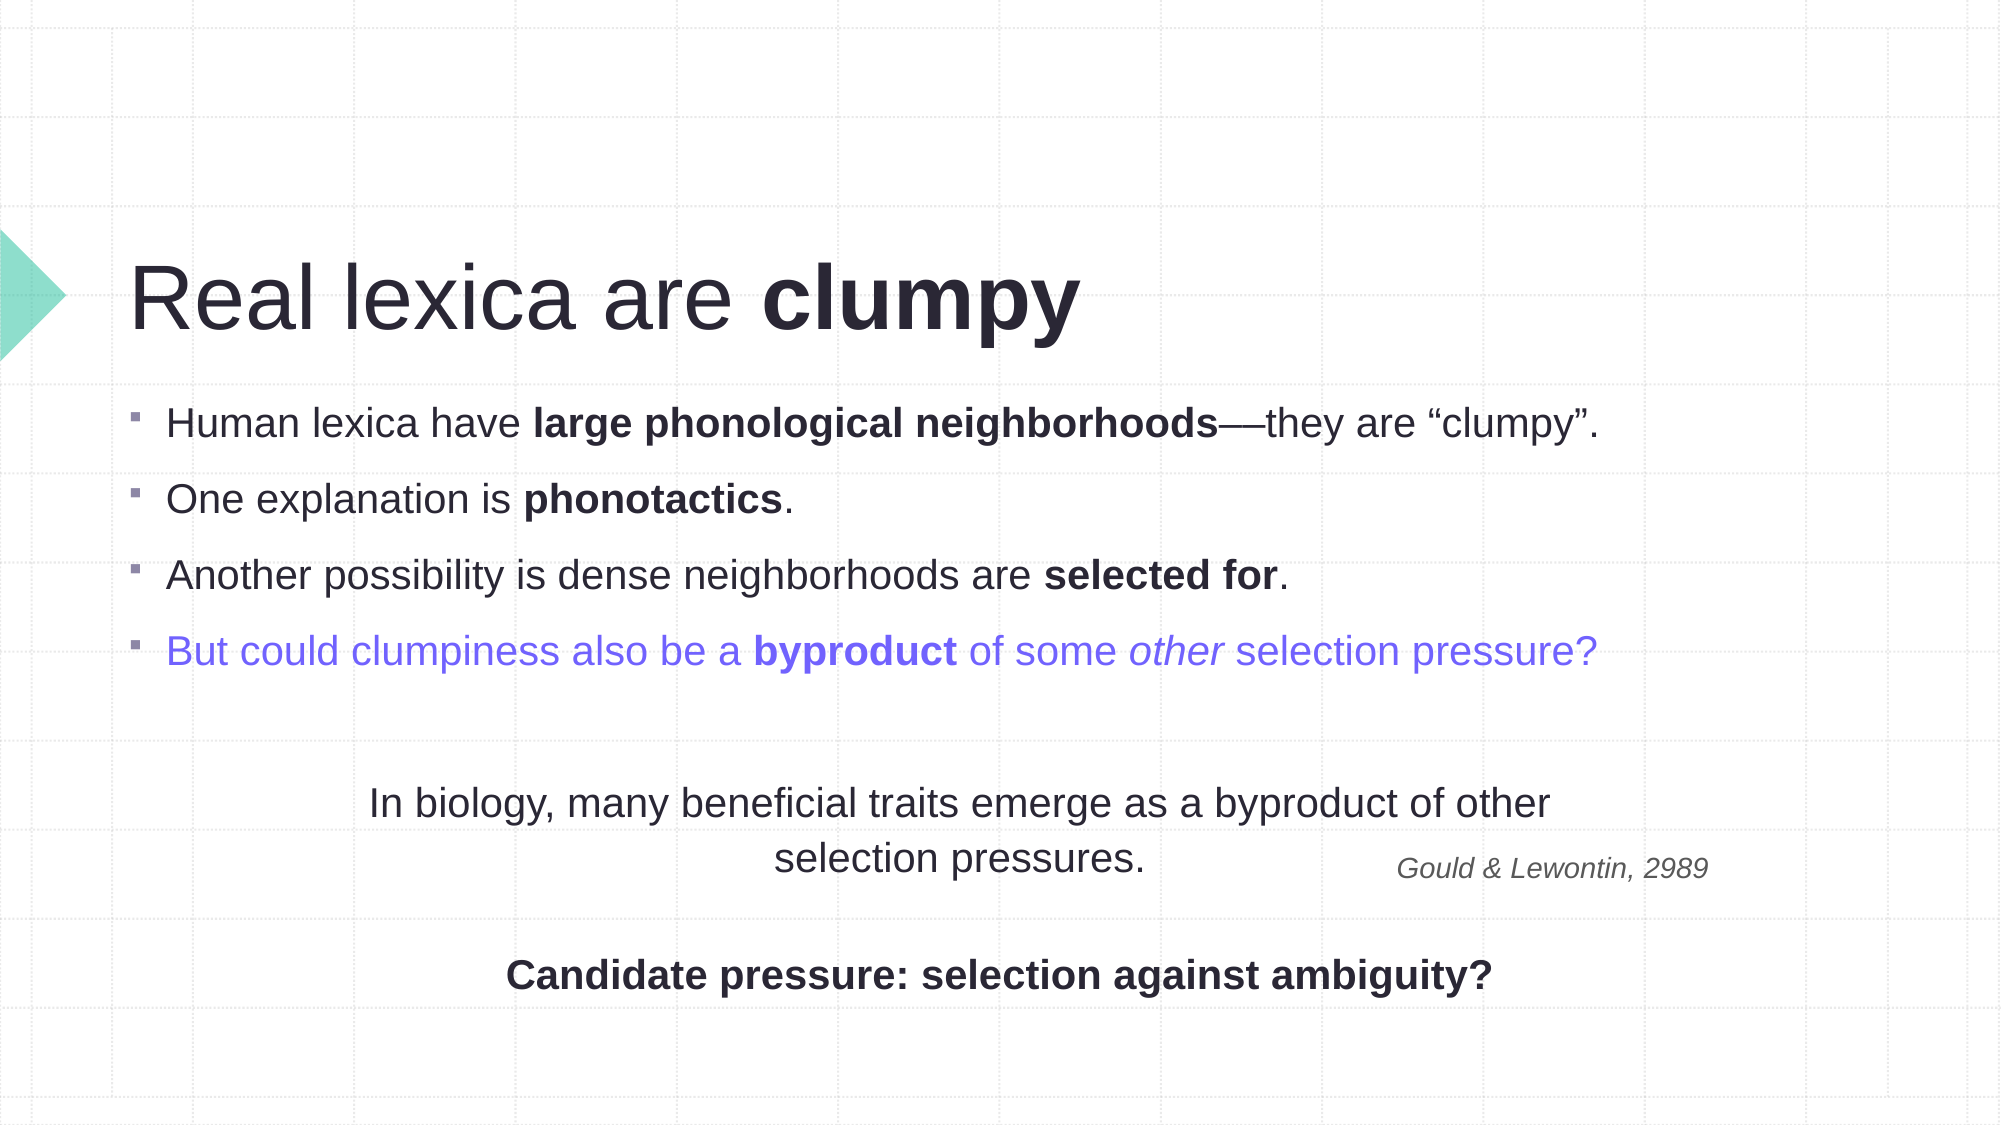

# Real lexica are clumpy
Human lexica have large phonological neighborhoods––they are “clumpy”.
One explanation is phonotactics.
Another possibility is dense neighborhoods are selected for.
But could clumpiness also be a byproduct of some other selection pressure?

In biology, many beneficial traits emerge as a byproduct of other selection pressures.
Gould & Lewontin, 2989
Candidate pressure: selection against ambiguity?